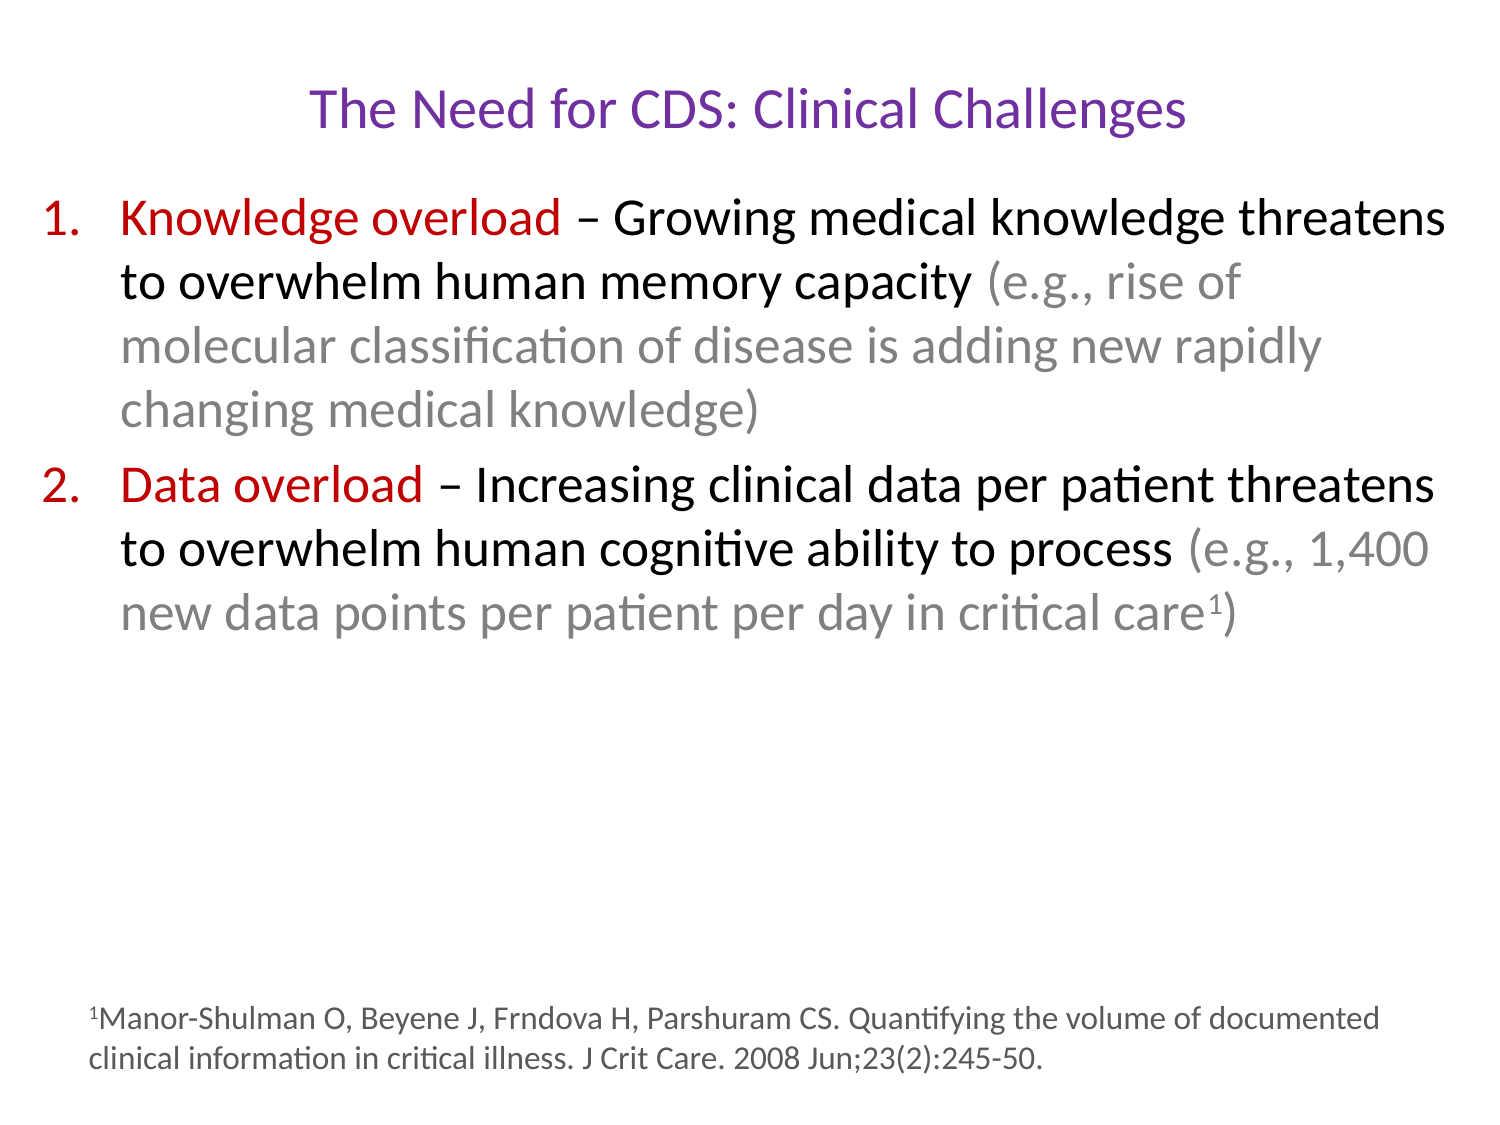

The Need for CDS: Clinical Challenges
Knowledge overload – Growing medical knowledge threatens to overwhelm human memory capacity (e.g., rise of molecular classification of disease is adding new rapidly changing medical knowledge)
Data overload – Increasing clinical data per patient threatens to overwhelm human cognitive ability to process (e.g., 1,400 new data points per patient per day in critical care1)
Process overload – Rising length of time to review results or enter information in the electronic health record (EHR) system increases clinician burnout (e.g., 6 hours in a 11-hour day for documenting in the EHR system1)
1Manor-Shulman O, Beyene J, Frndova H, Parshuram CS. Quantifying the volume of documented clinical information in critical illness. J Crit Care. 2008 Jun;23(2):245-50.